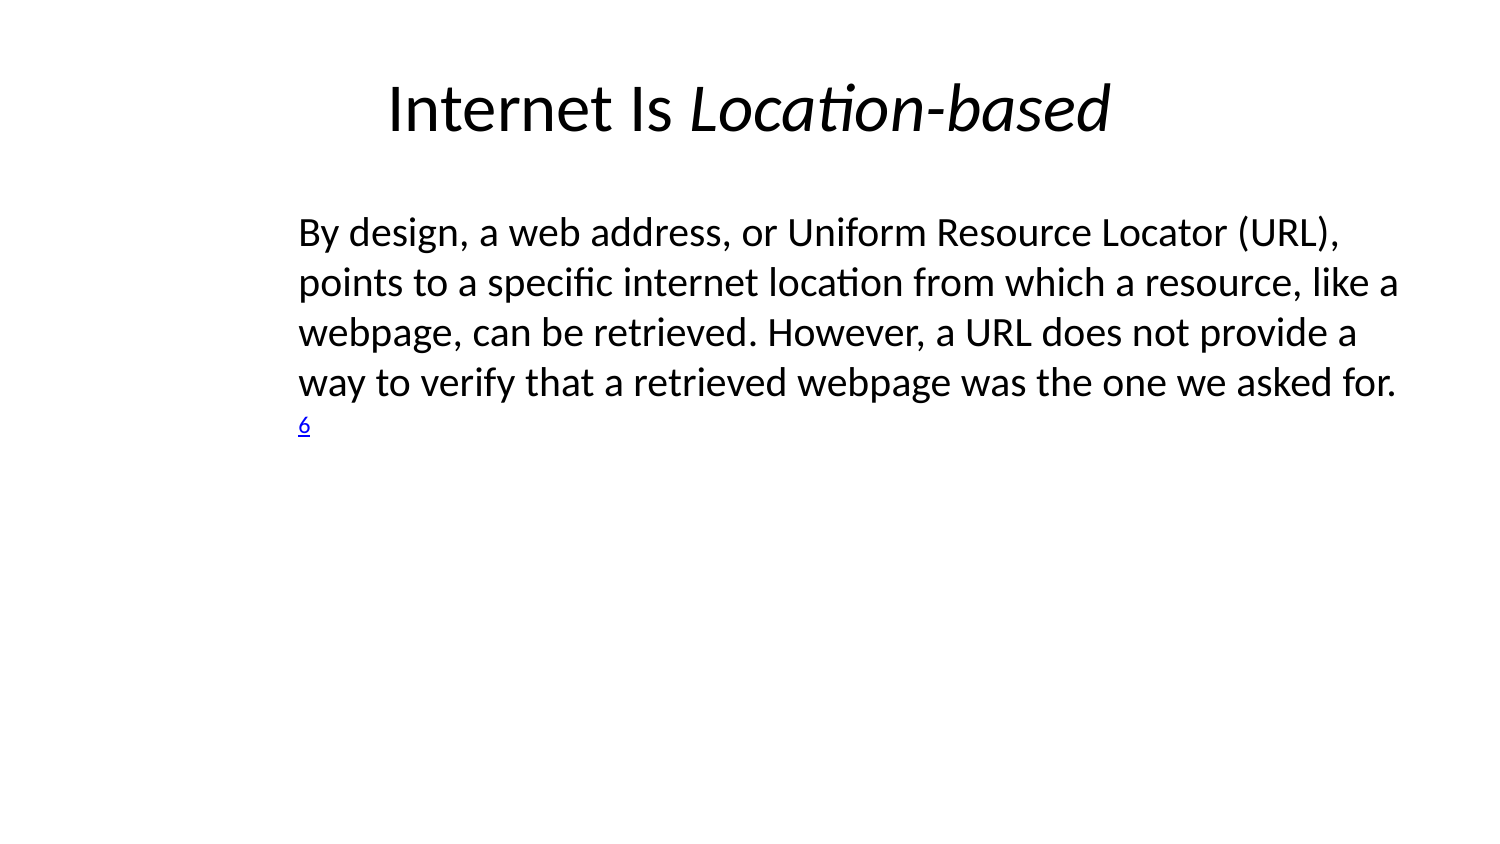

# Internet Is Location-based
By design, a web address, or Uniform Resource Locator (URL), points to a specific internet location from which a resource, like a webpage, can be retrieved. However, a URL does not provide a way to verify that a retrieved webpage was the one we asked for. 6